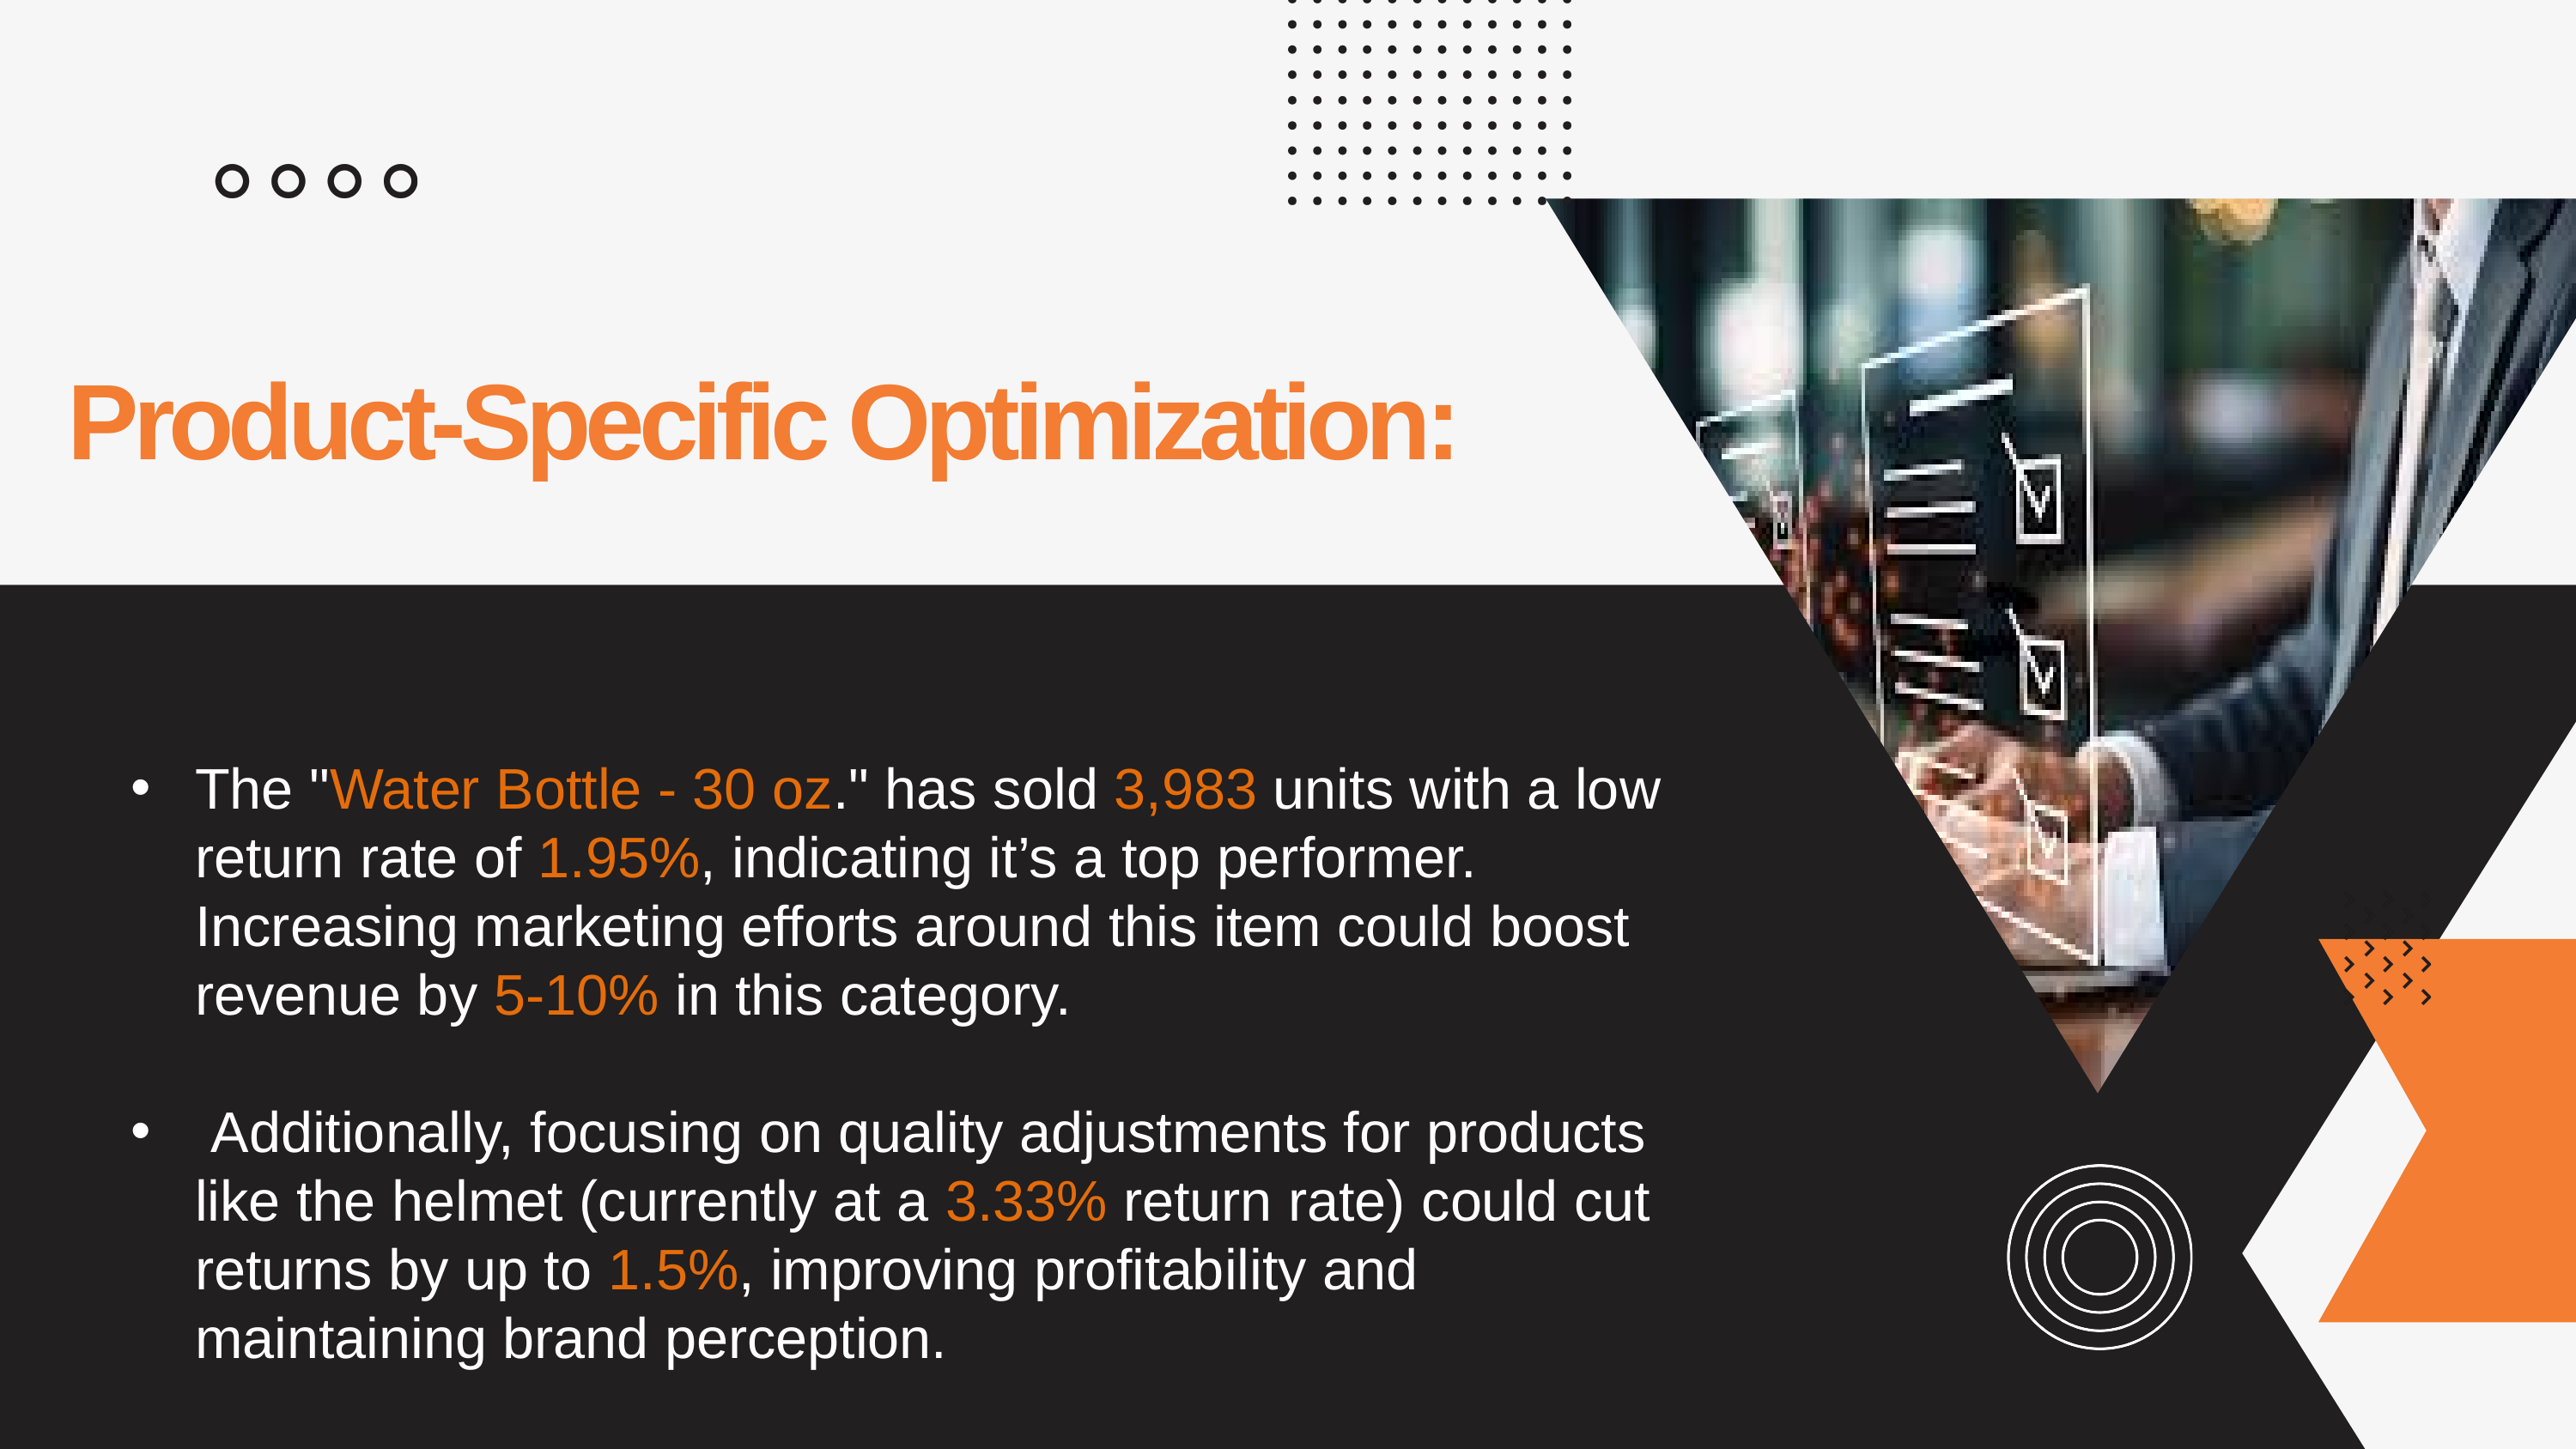

Product-Specific Optimization:
The "Water Bottle - 30 oz." has sold 3,983 units with a low return rate of 1.95%, indicating it’s a top performer. Increasing marketing efforts around this item could boost revenue by 5-10% in this category.

 Additionally, focusing on quality adjustments for products like the helmet (currently at a 3.33% return rate) could cut returns by up to 1.5%, improving profitability and maintaining brand perception.